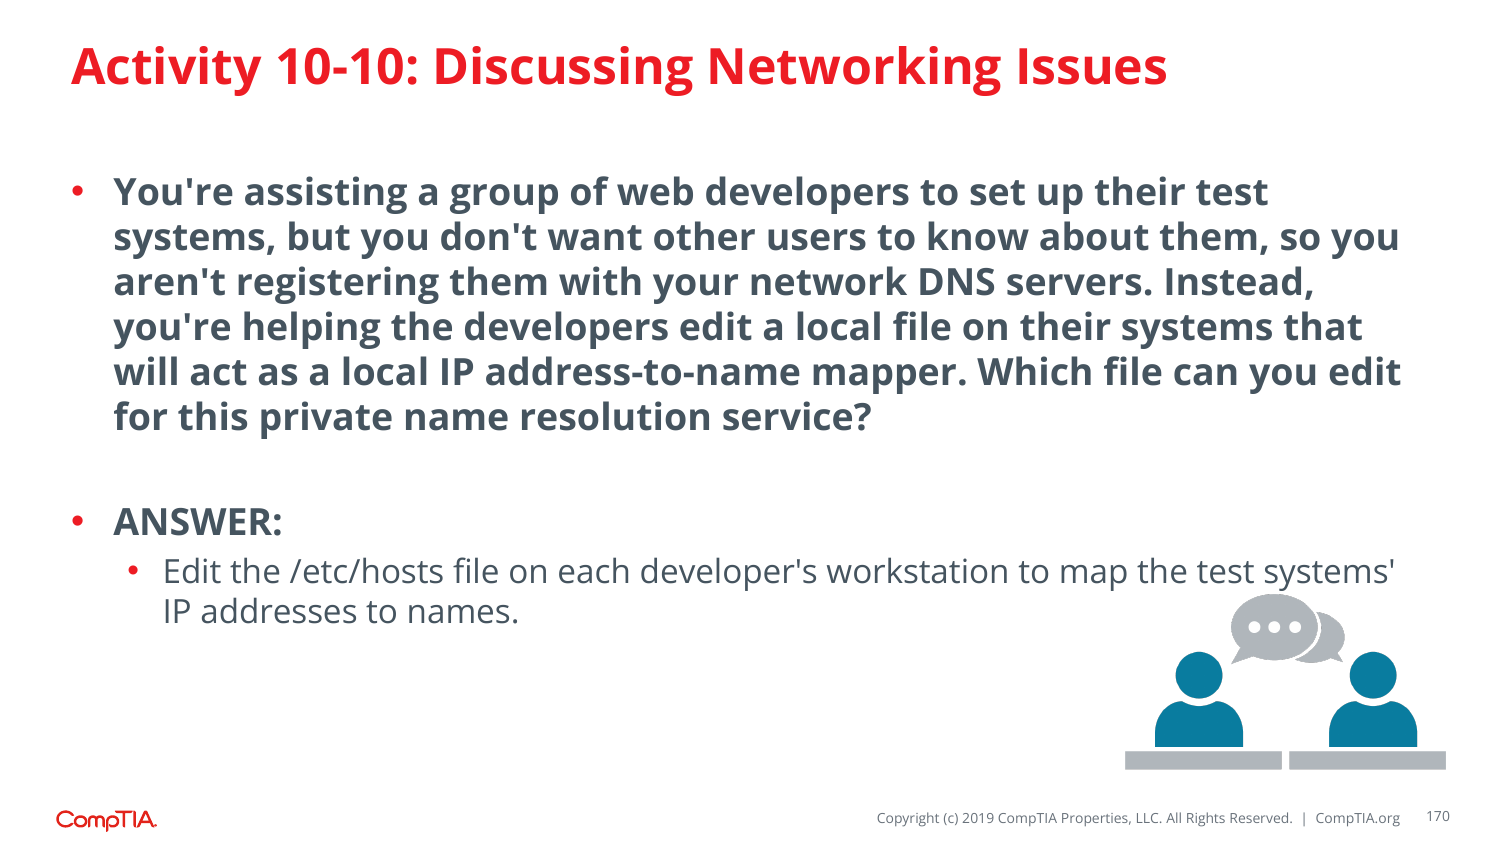

# Activity 10-10: Discussing Networking Issues
You're assisting a group of web developers to set up their test systems, but you don't want other users to know about them, so you aren't registering them with your network DNS servers. Instead, you're helping the developers edit a local file on their systems that will act as a local IP address-to-name mapper. Which file can you edit for this private name resolution service?

ANSWER:
Edit the /etc/hosts file on each developer's workstation to map the test systems' IP addresses to names.

170